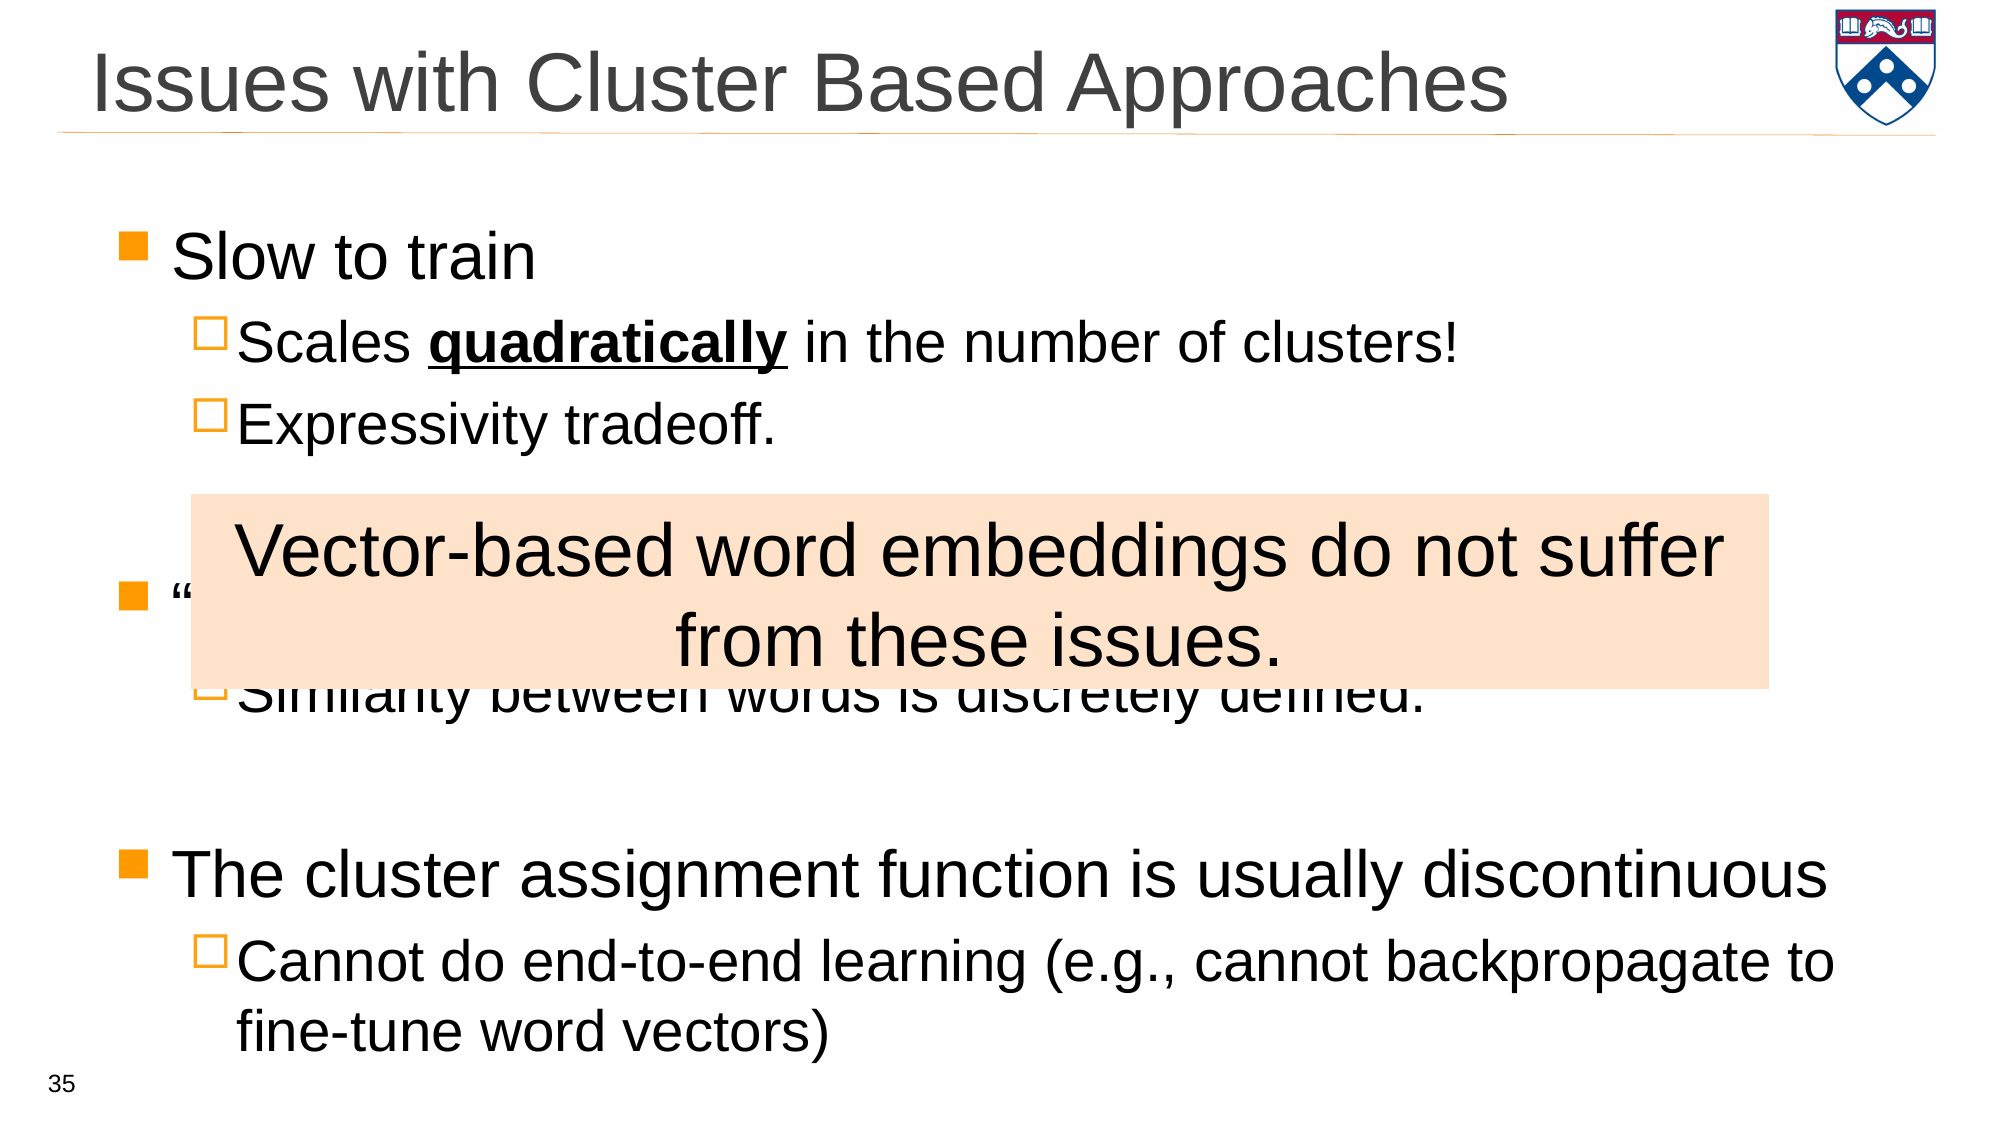

# Issues with Cluster Based Approaches
Slow to train
Scales quadratically in the number of clusters!
Expressivity tradeoff.

“Hard” partitioning of the space
Similarity between words is discretely defined.

The cluster assignment function is usually discontinuous
Cannot do end-to-end learning (e.g., cannot backpropagate to fine-tune word vectors)

Vector-based word embeddings do not suffer from these issues.
35